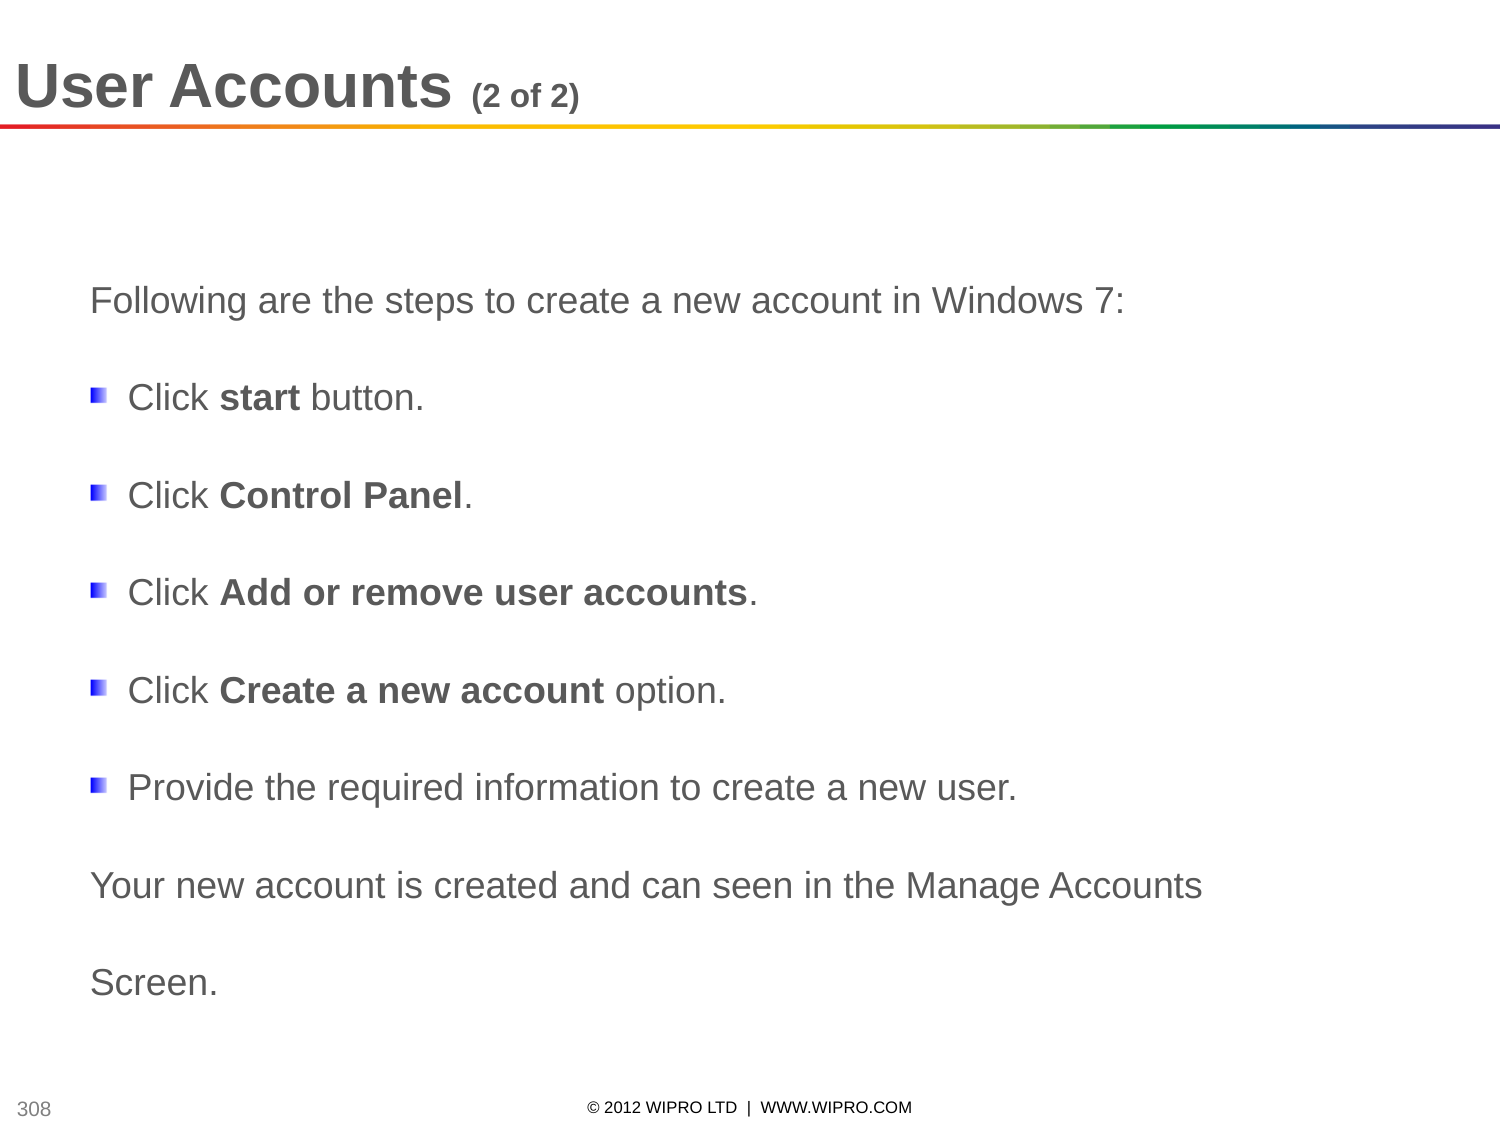

User Accounts (2 of 2)
Following are the steps to create a new account in Windows 7:
Click start button.
Click Control Panel.
Click Add or remove user accounts.
Click Create a new account option.
Provide the required information to create a new user.
Your new account is created and can seen in the Manage Accounts
Screen.